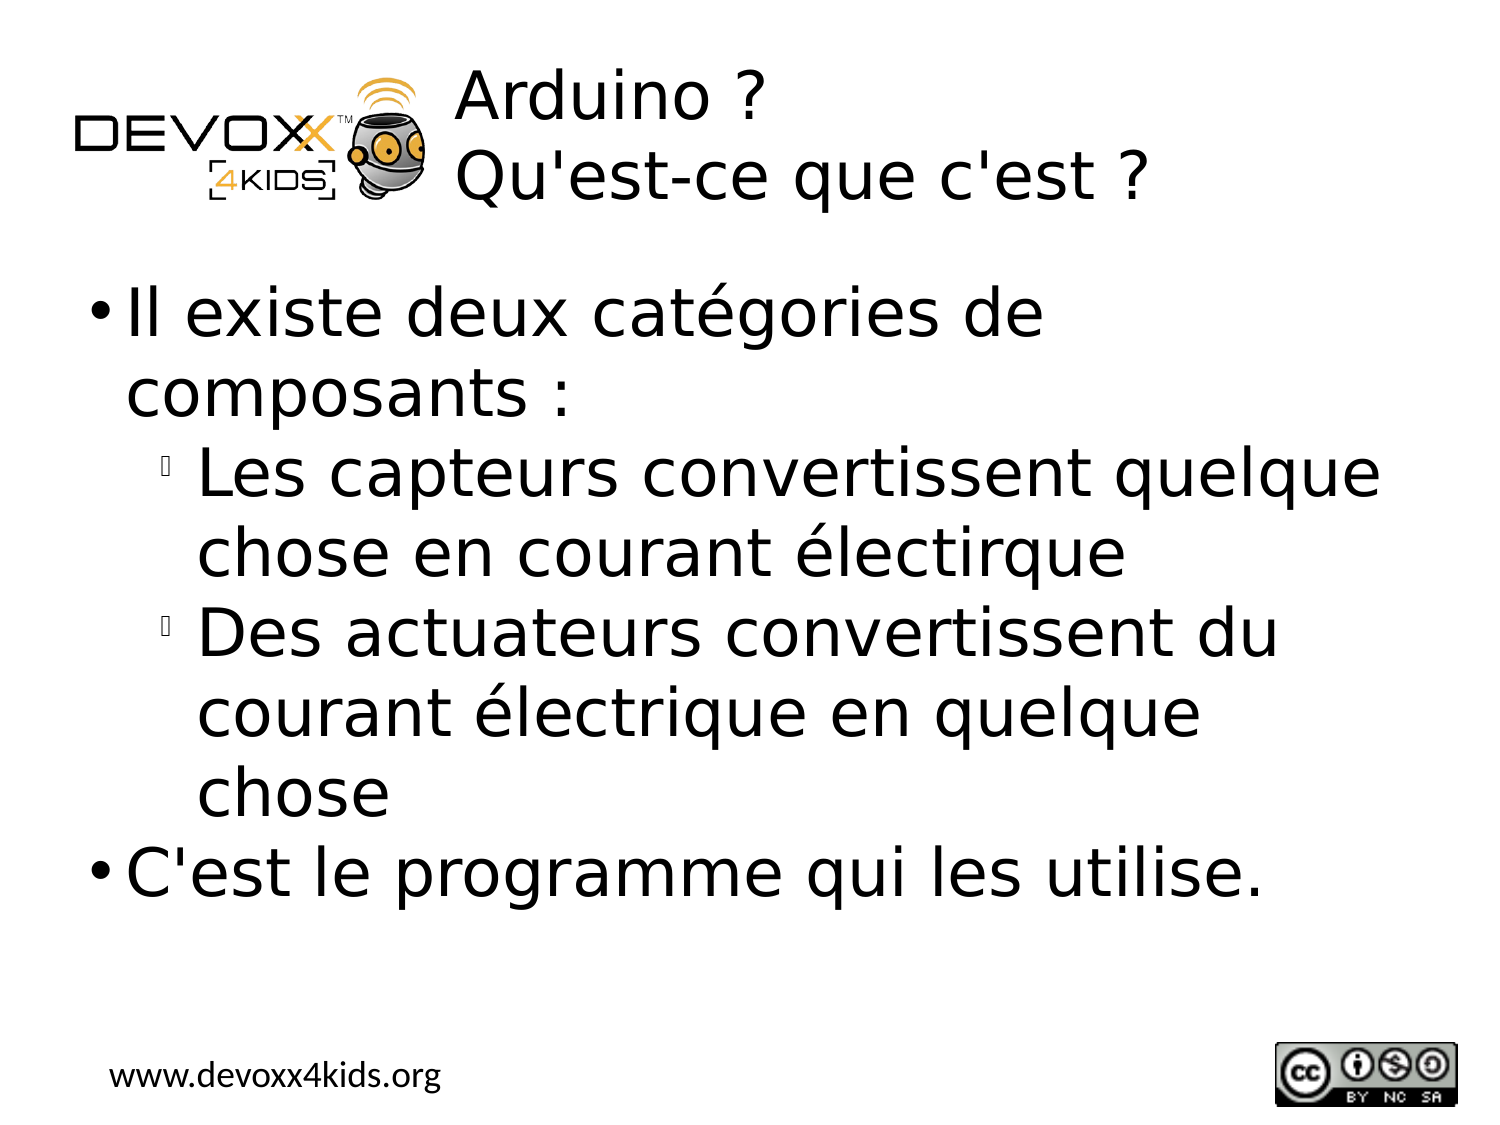

Arduino ?
Qu'est-ce que c'est ?
Il existe deux catégories de composants :
Les capteurs convertissent quelque chose en courant électirque
Des actuateurs convertissent du courant électrique en quelque chose
C'est le programme qui les utilise.